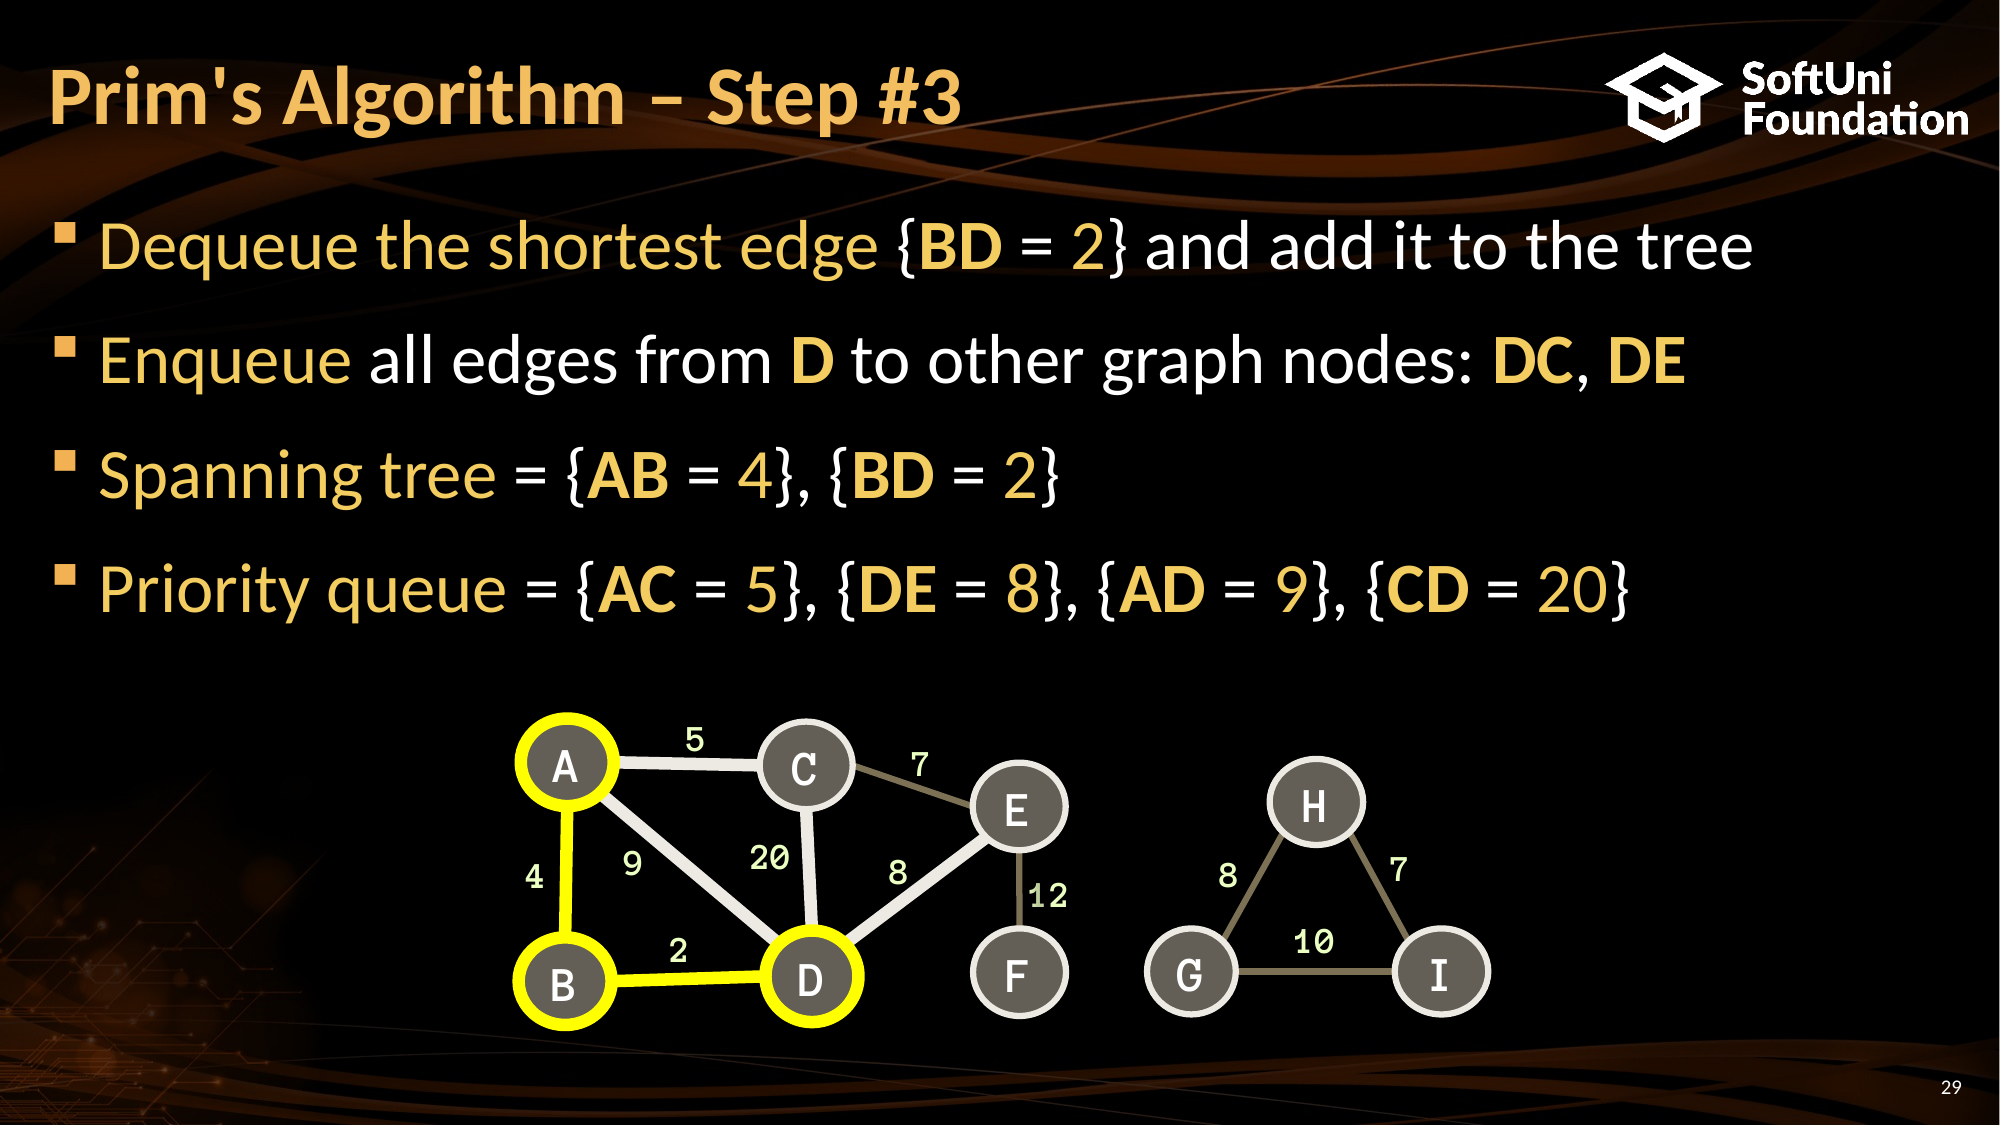

# Prim's Algorithm – Step #3
Dequeue the shortest edge {BD = 2} and add it to the tree
Enqueue all edges from D to other graph nodes: DC, DE
Spanning tree = {AB = 4}, {BD = 2}
Priority queue = {AC = 5}, {DE = 8}, {AD = 9}, {CD = 20}

5
A
C
7
H
E
20
9
7
8
8
4
12
10
2
G
F
I
D
B
29